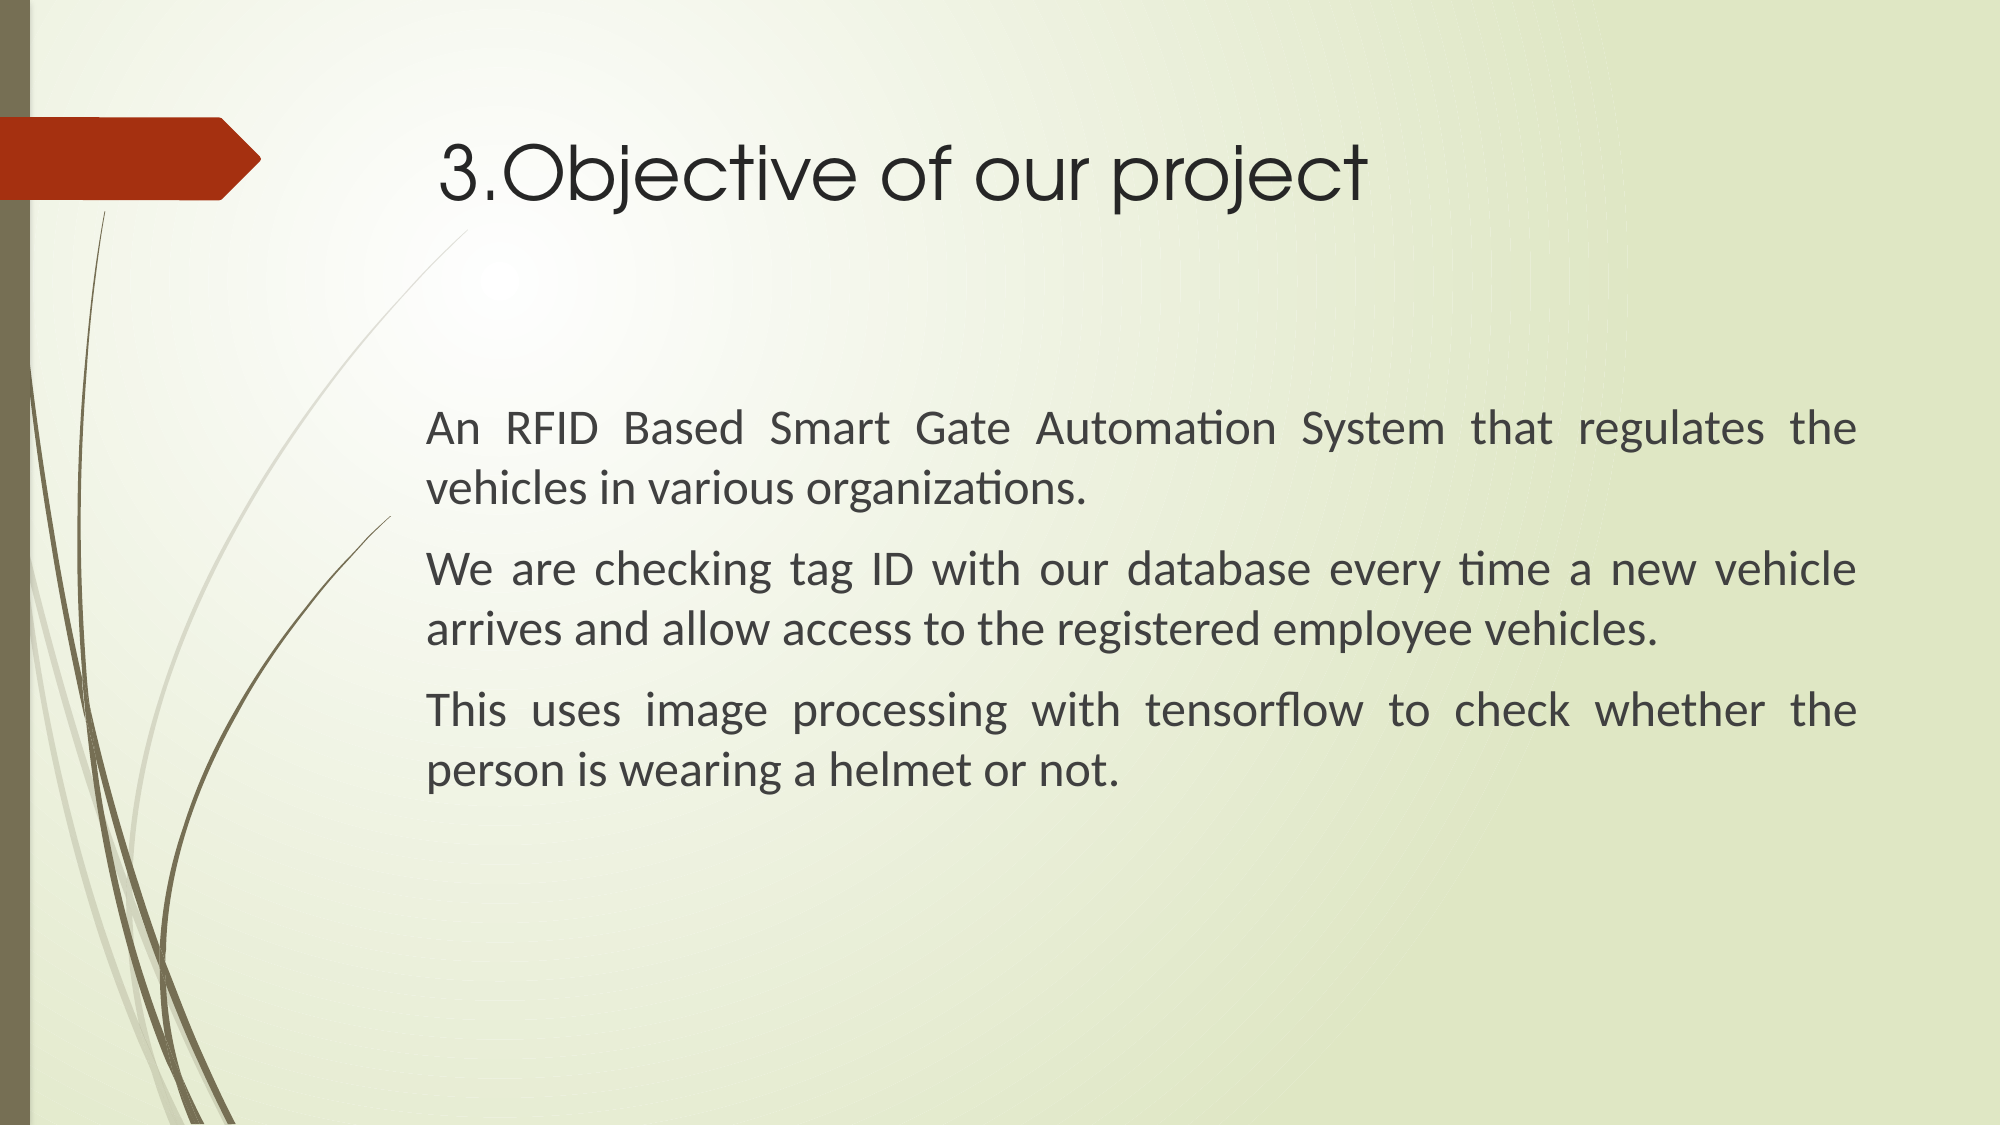

# 3.Objective of our project
An RFID Based Smart Gate Automation System that regulates the vehicles in various organizations.
We are checking tag ID with our database every time a new vehicle arrives and allow access to the registered employee vehicles.
This uses image processing with tensorflow to check whether the person is wearing a helmet or not.